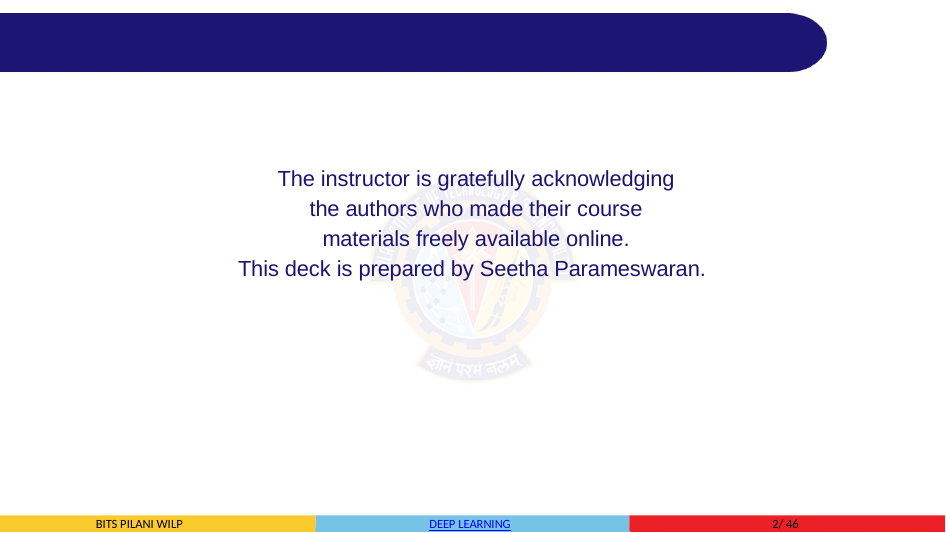

The instructor is gratefully acknowledging the authors who made their course materials freely available online.
This deck is prepared by Seetha Parameswaran.
BITS Pilani WILP
Deep Learning
2/ 46